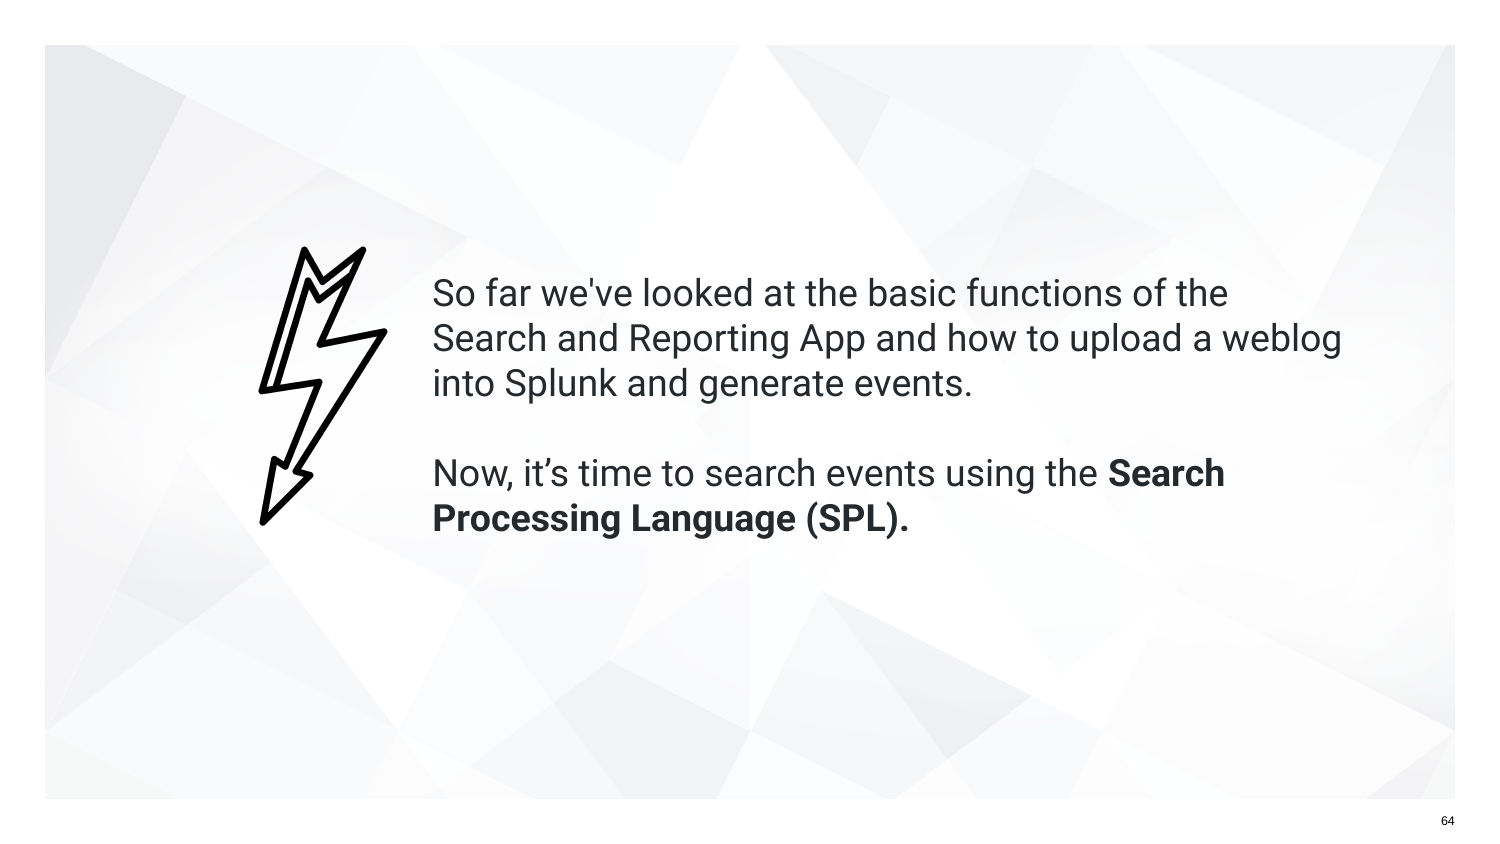

# So far we've looked at the basic functions of the Search and Reporting App and how to upload a weblog into Splunk and generate events.

Now, it’s time to search events using the Search Processing Language (SPL).

64